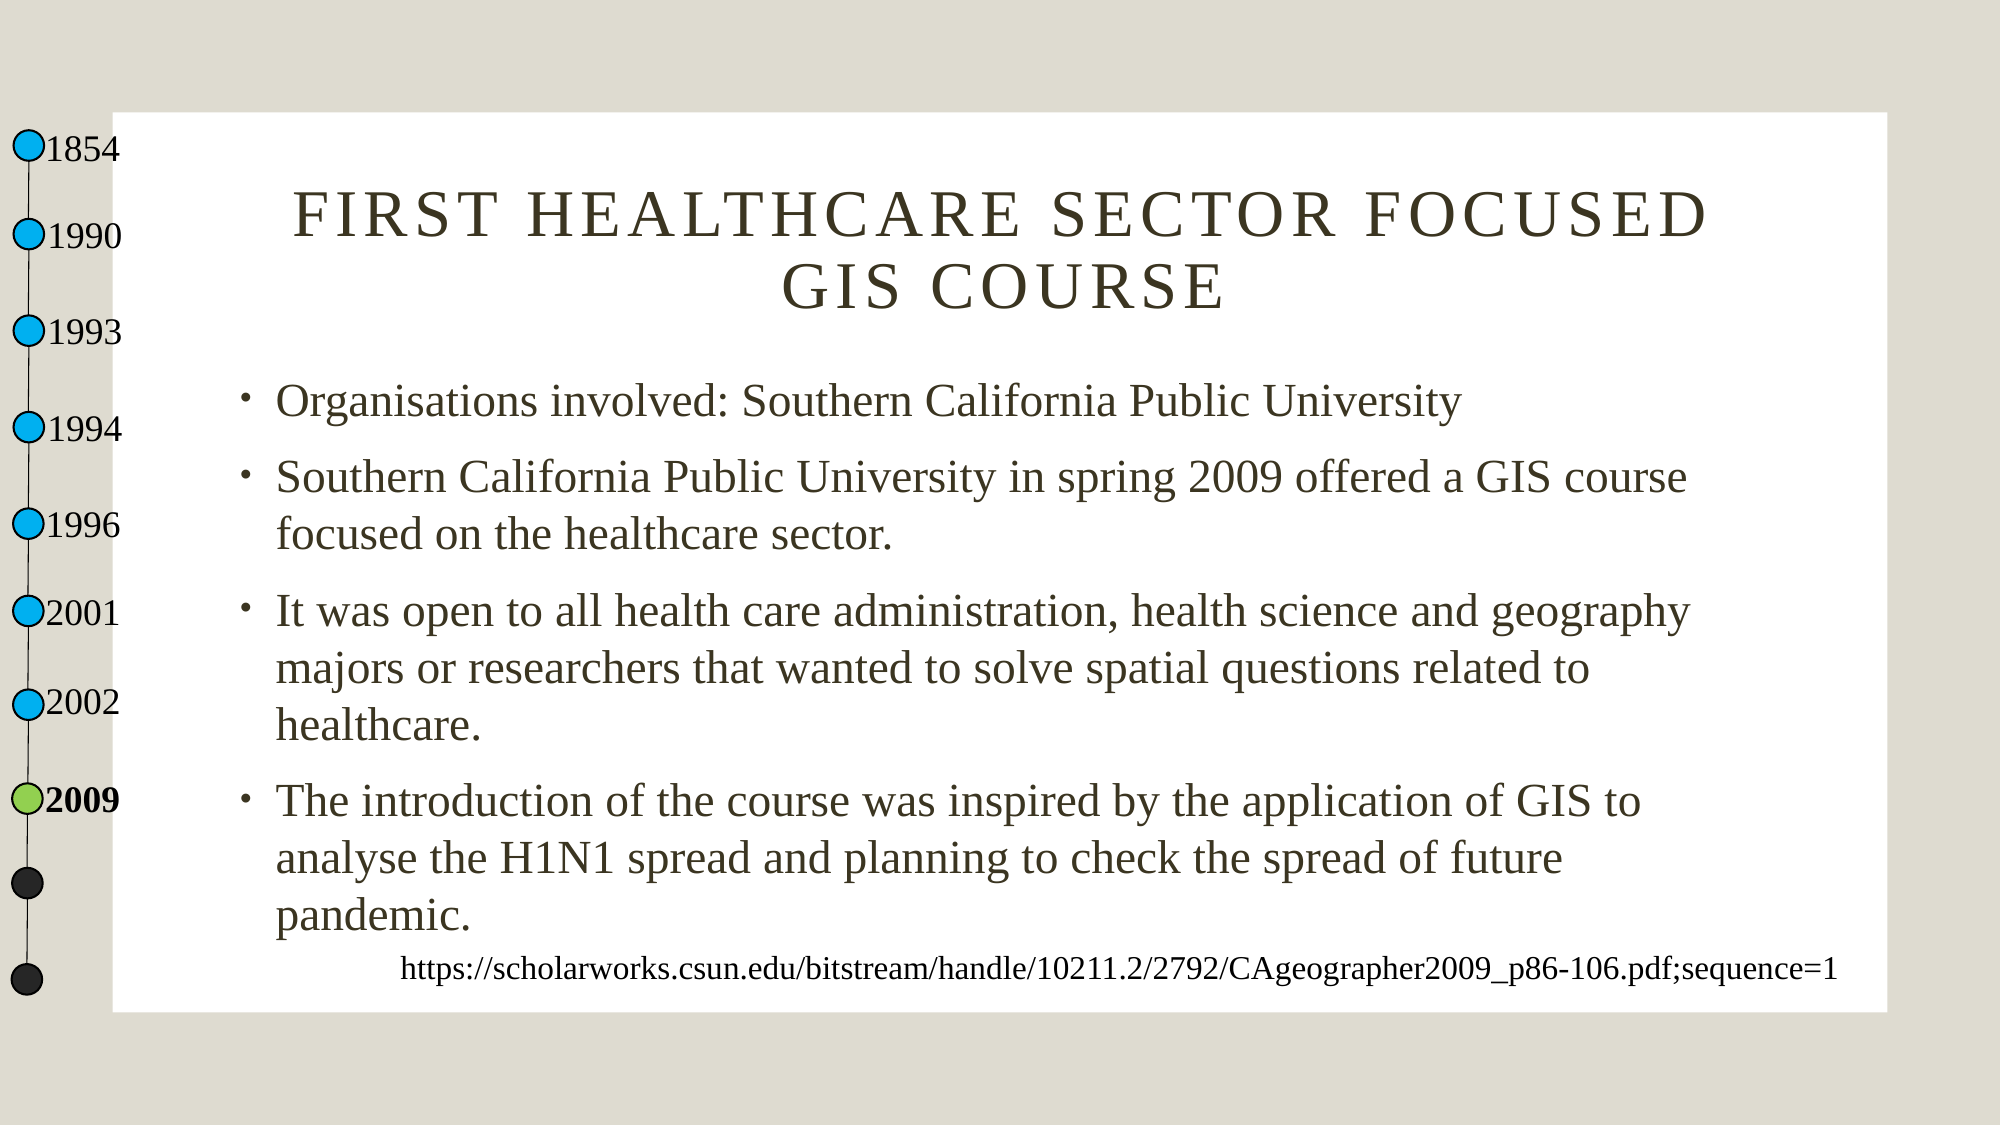

1854

# First Healthcare sector focused gis course
1990
1993
Organisations involved: Southern California Public University
Southern California Public University in spring 2009 offered a GIS course focused on the healthcare sector.
It was open to all health care administration, health science and geography majors or researchers that wanted to solve spatial questions related to healthcare.
The introduction of the course was inspired by the application of GIS to analyse the H1N1 spread and planning to check the spread of future pandemic.
1994
1996
2001
2002
2009
https://scholarworks.csun.edu/bitstream/handle/10211.2/2792/CAgeographer2009_p86-106.pdf;sequence=1